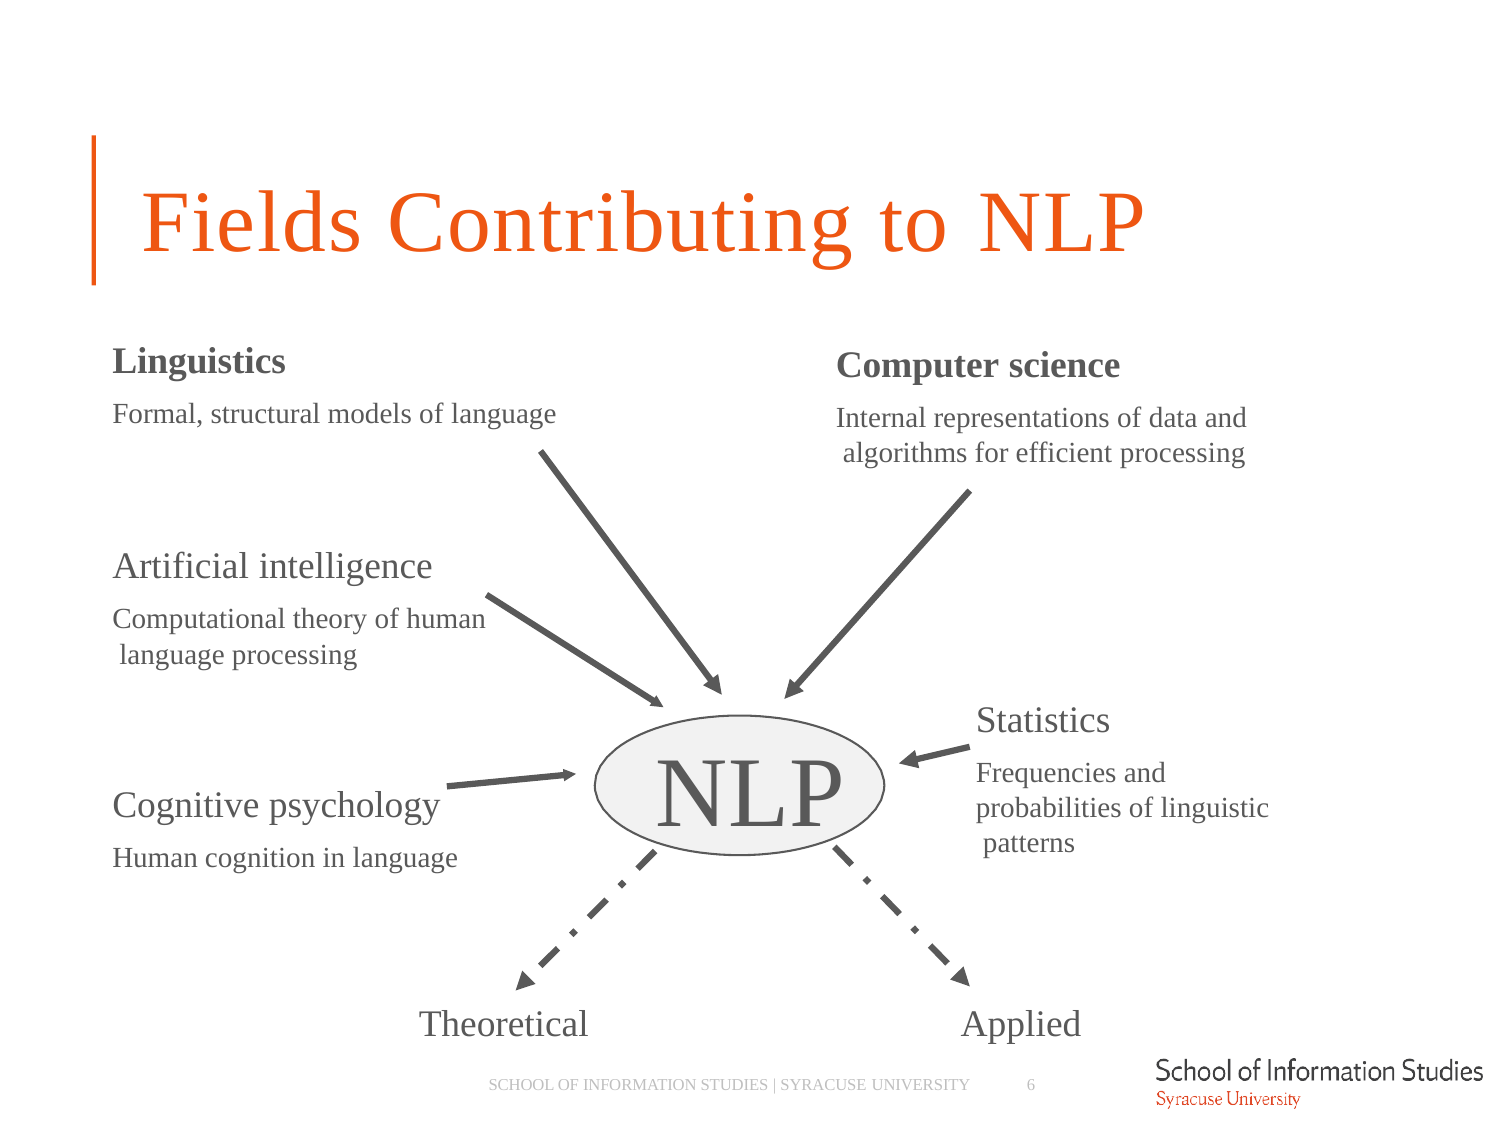

# Fields Contributing to NLP
Linguistics
Formal, structural models of language
Computer science
Internal representations of data and  algorithms for efficient processing

Artificial intelligence
Computational theory of human  language processing
Statistics
Frequencies and  probabilities of linguistic  patterns

NLP
Cognitive psychology
Human cognition in language
Theoretical
Applied
SCHOOL OF INFORMATION STUDIES | SYRACUSE UNIVERSITY
6